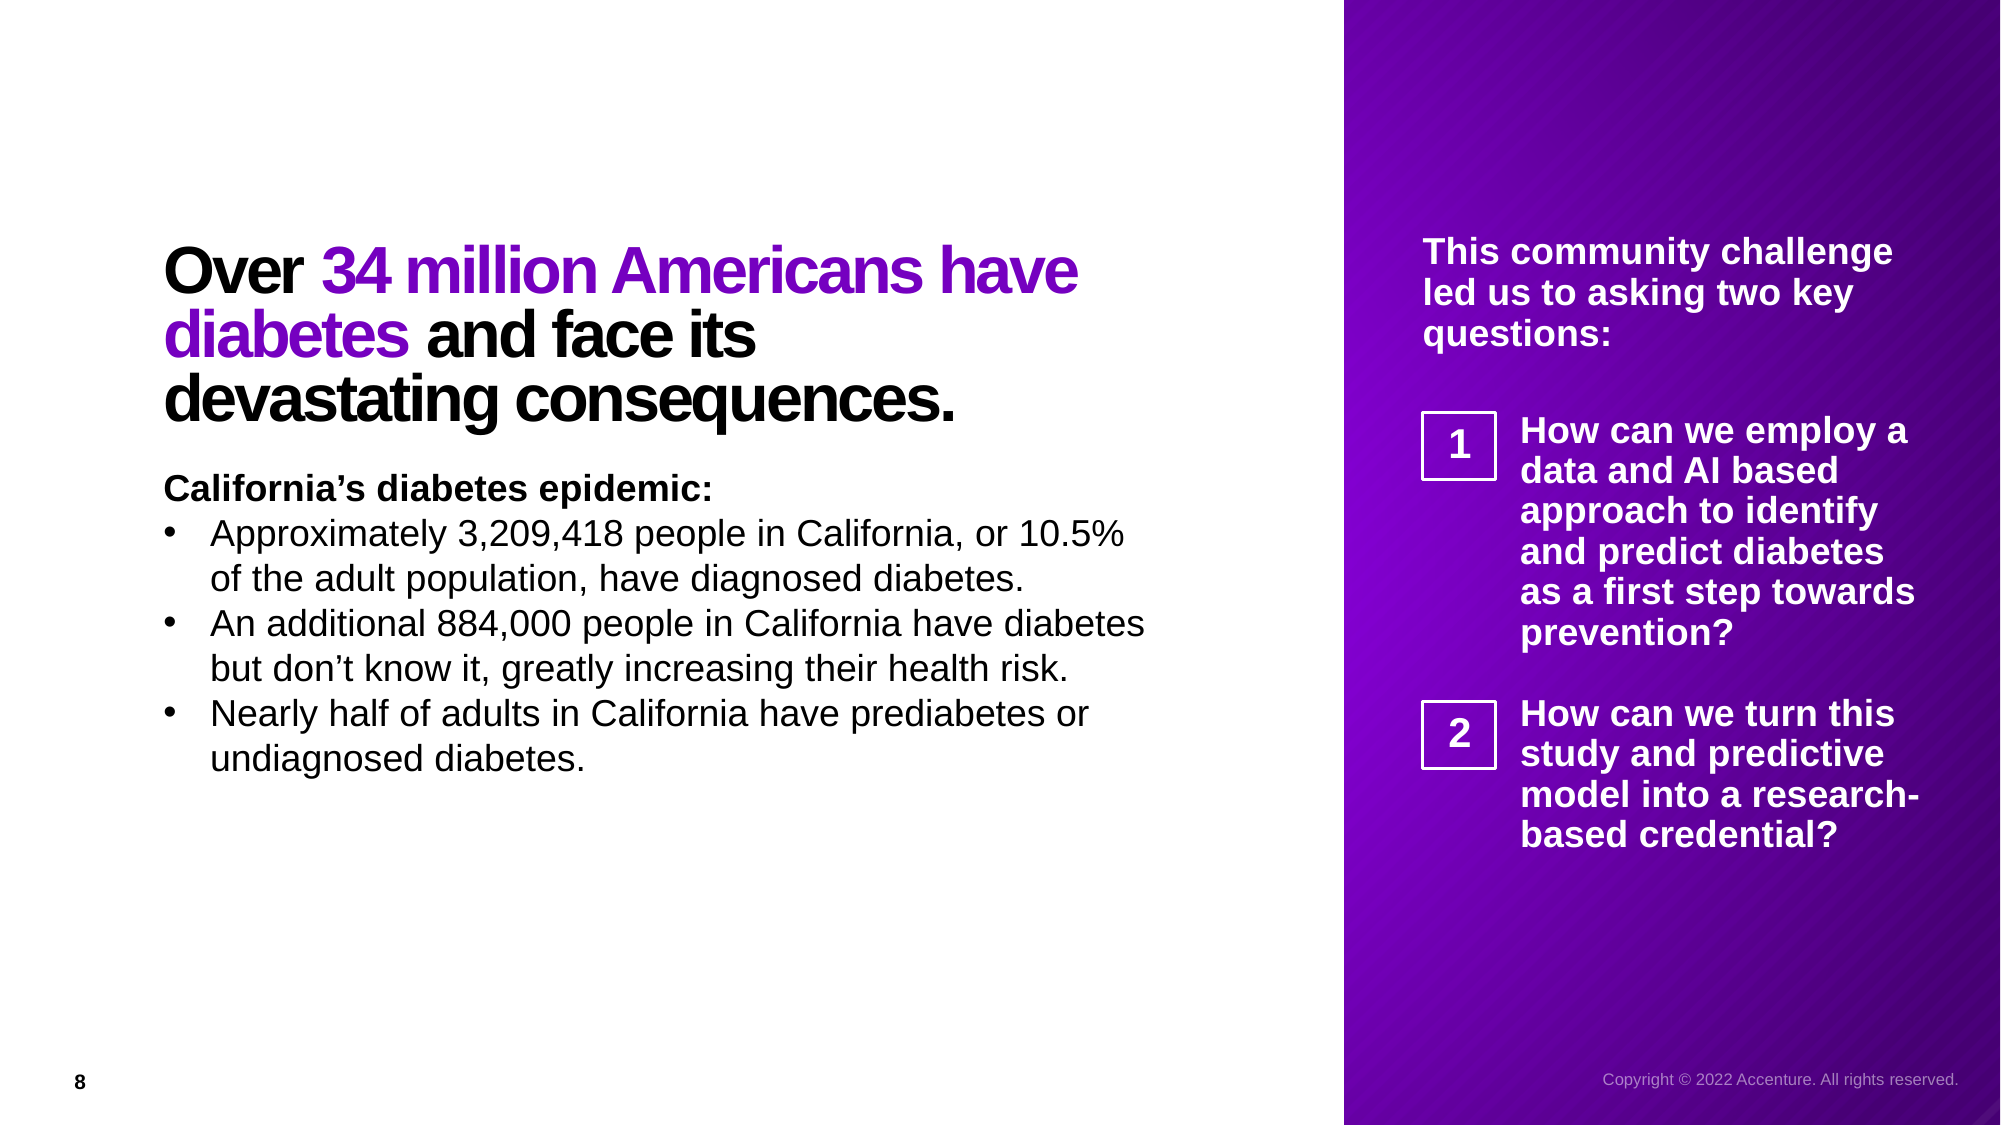

# Over 34 million Americans have diabetes and face its devastating consequences.
This community challenge led us to asking two key questions:

How can we employ a data and AI based approach to identify and predict diabetes as a first step towards prevention?

How can we turn this study and predictive model into a research-based credential?

1
California’s diabetes epidemic:
Approximately 3,209,418 people in California, or 10.5% of the adult population, have diagnosed diabetes.
An additional 884,000 people in California have diabetes but don’t know it, greatly increasing their health risk.
Nearly half of adults in California have prediabetes or undiagnosed diabetes.

2
Copyright © 2022 Accenture. All rights reserved.
8